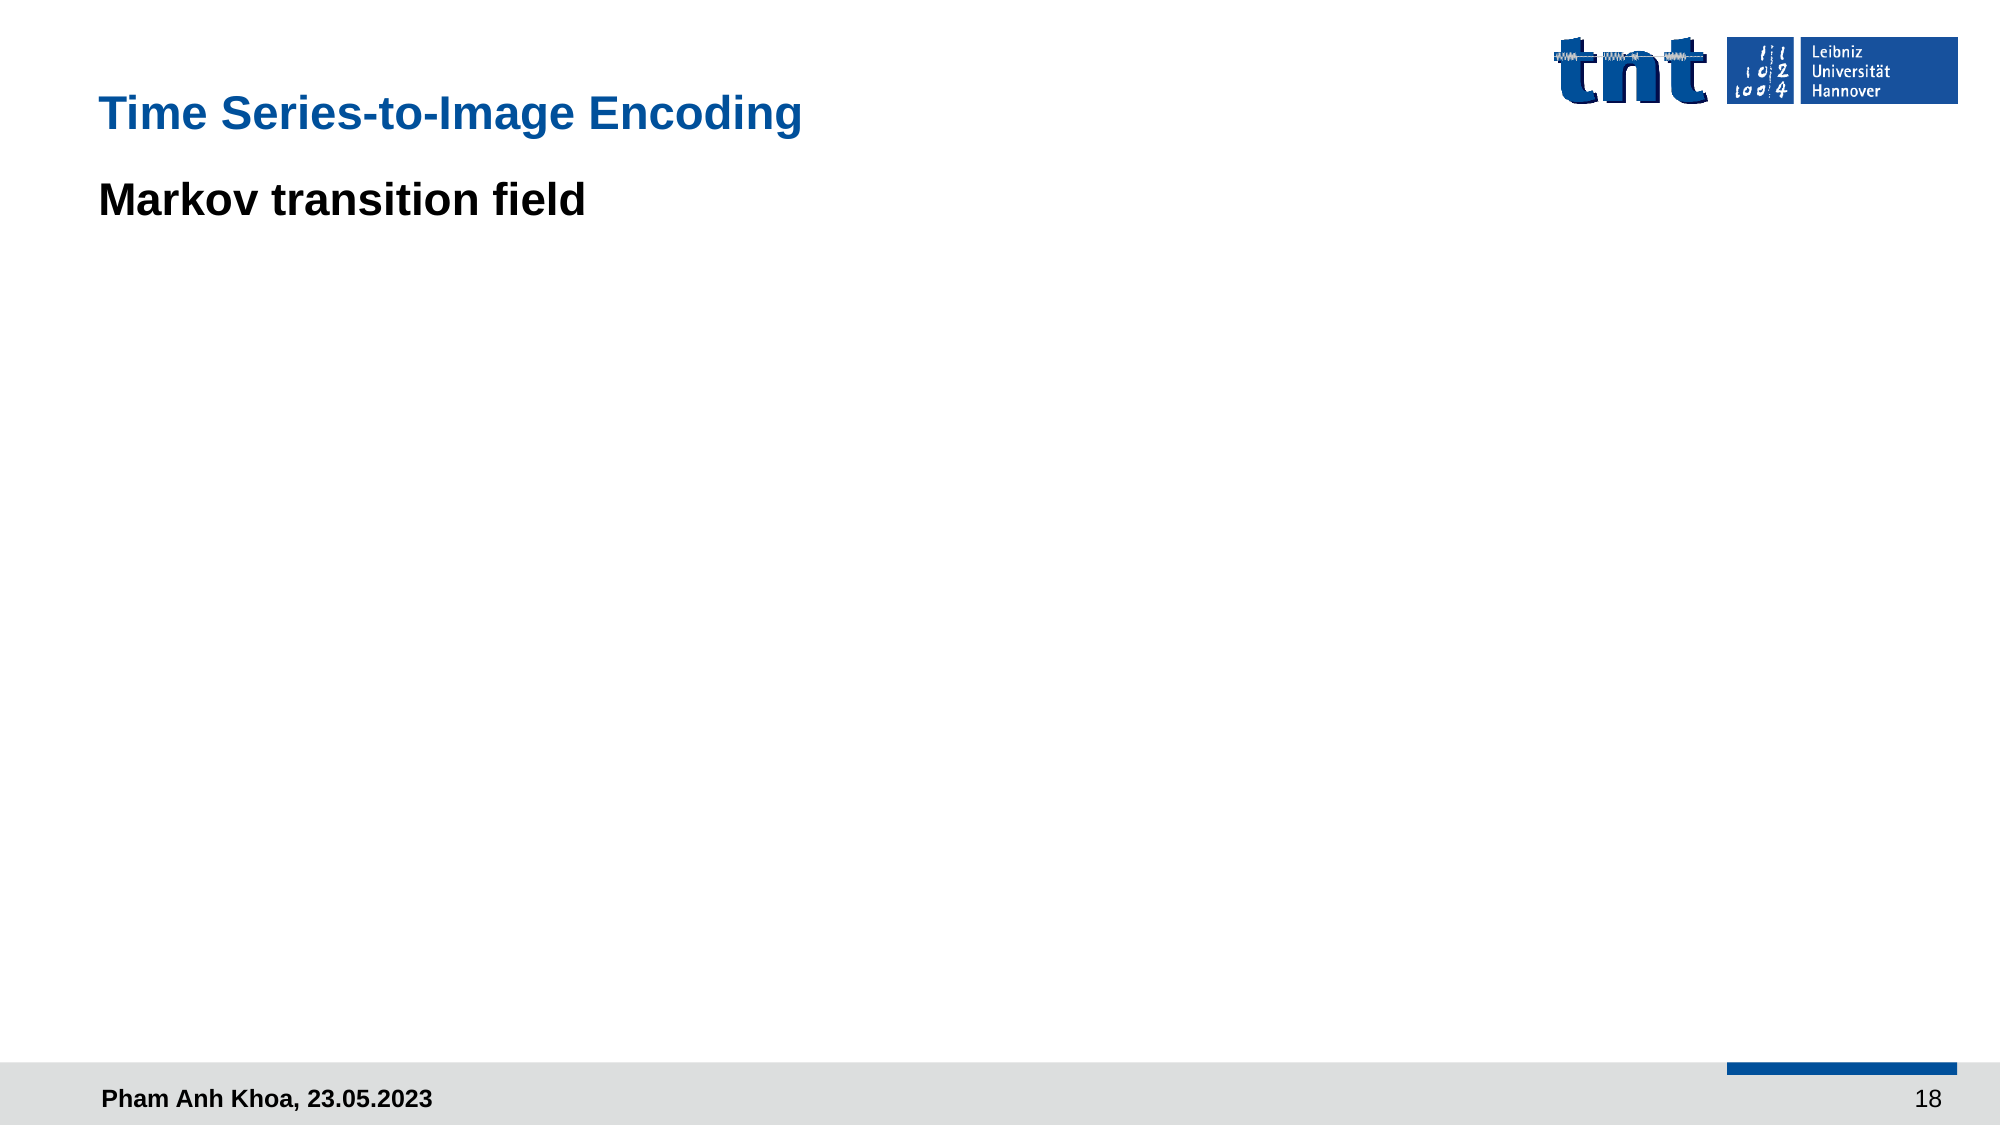

# Time Series-to-Image Encoding
Markov transition field

Pham Anh Khoa, 23.05.2023